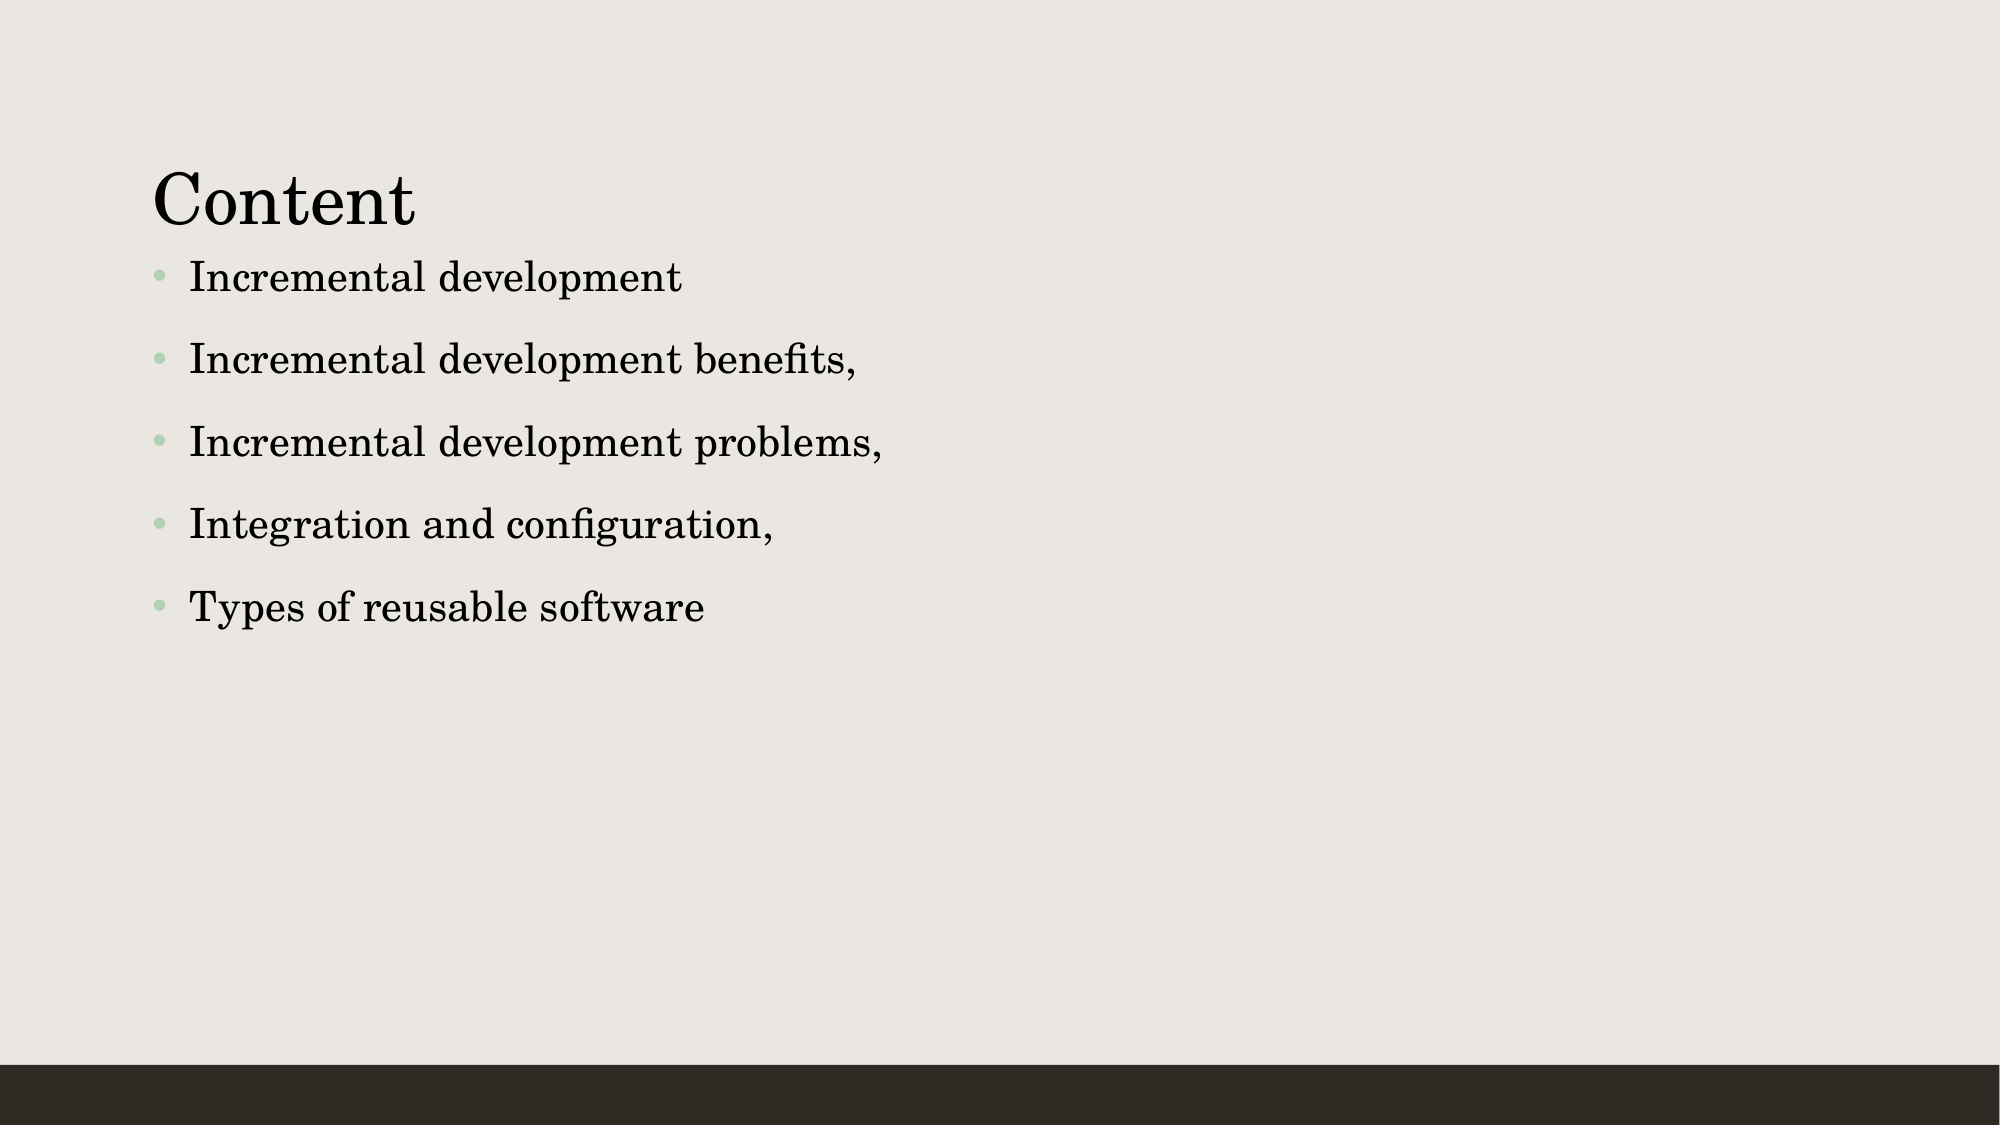

# Content
Incremental development
Incremental development benefits,
Incremental development problems,
Integration and configuration,
Types of reusable software